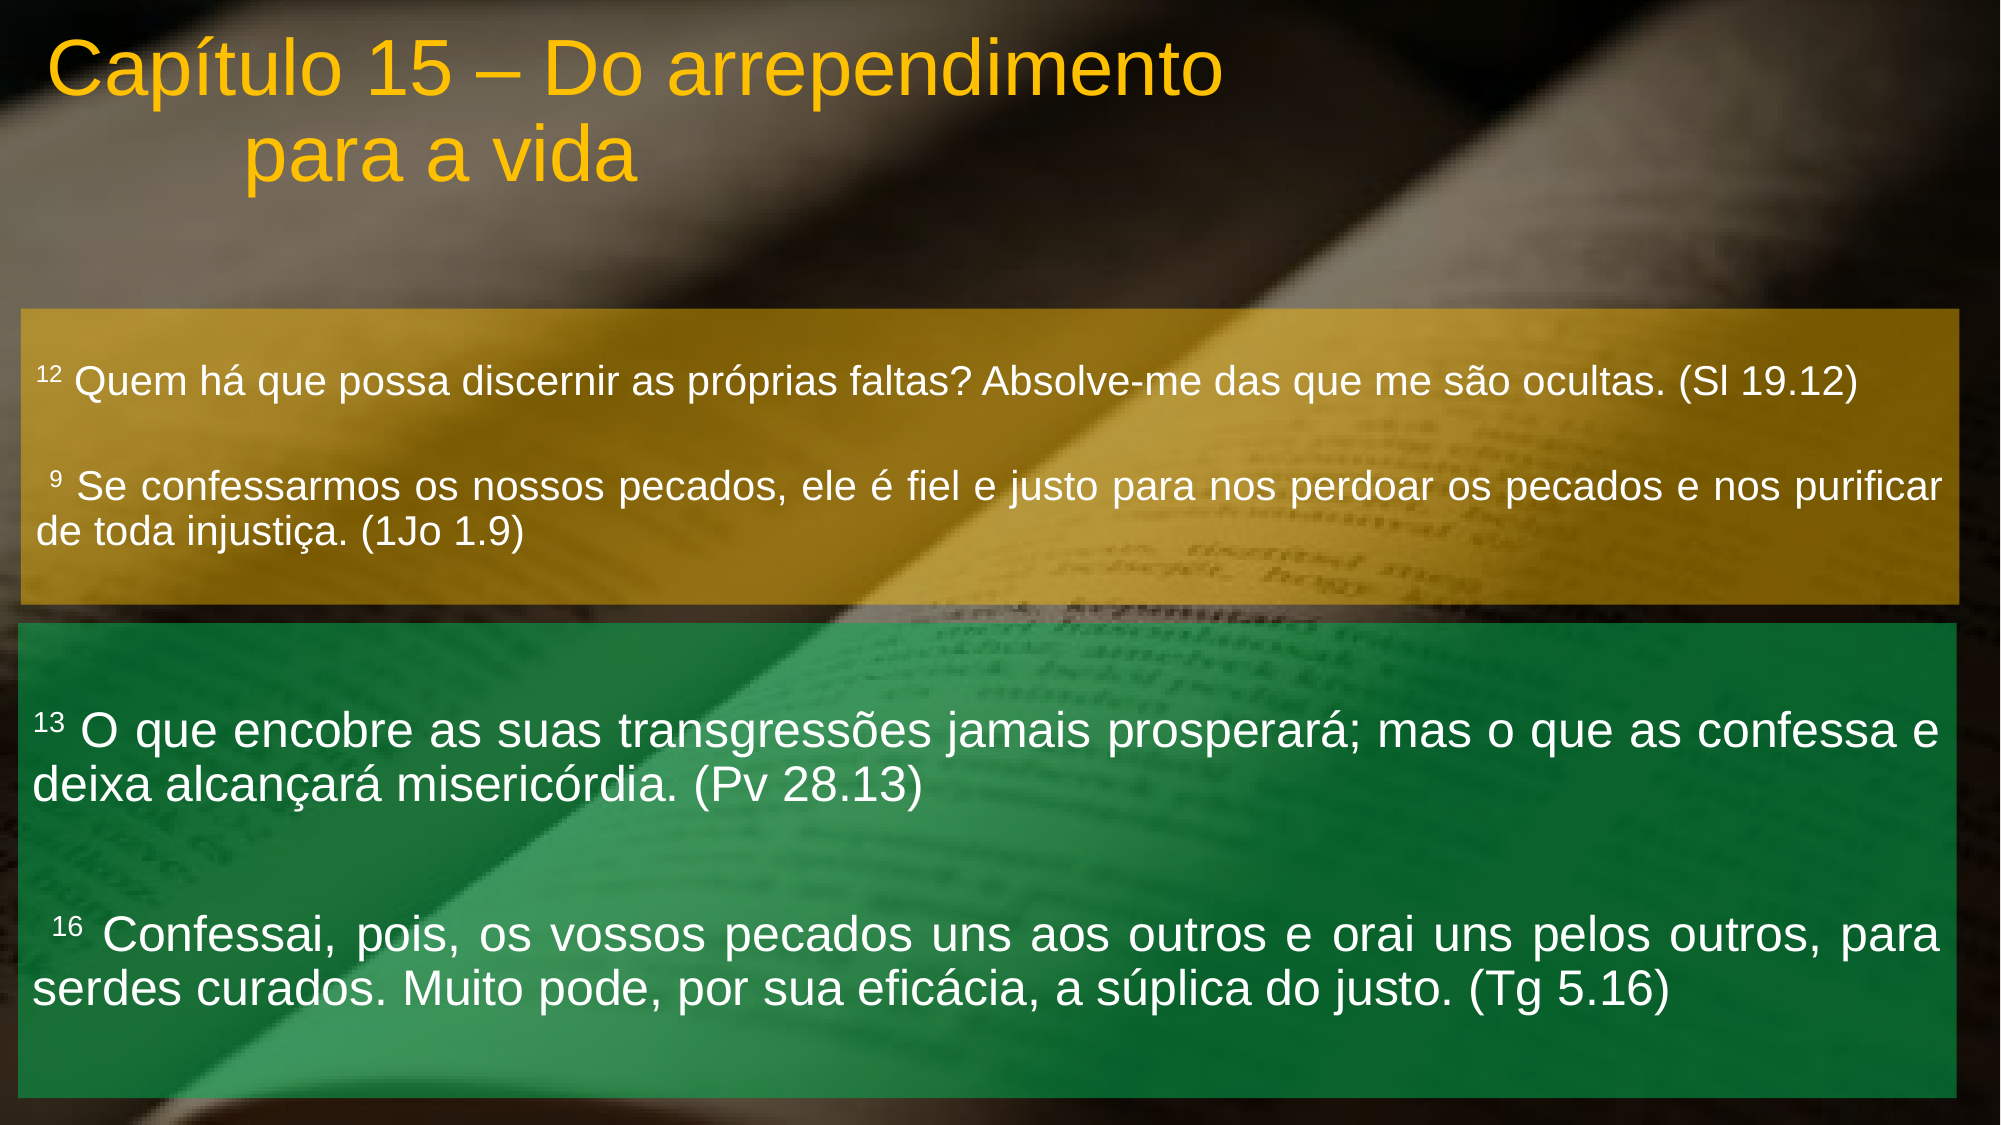

# Capítulo 15 – Do arrependimento para a vida
12 Quem há que possa discernir as próprias faltas? Absolve-me das que me são ocultas. (Sl 19.12)

 9 Se confessarmos os nossos pecados, ele é fiel e justo para nos perdoar os pecados e nos purificar de toda injustiça. (1Jo 1.9)
13 O que encobre as suas transgressões jamais prosperará; mas o que as confessa e deixa alcançará misericórdia. (Pv 28.13)

 16 Confessai, pois, os vossos pecados uns aos outros e orai uns pelos outros, para serdes curados. Muito pode, por sua eficácia, a súplica do justo. (Tg 5.16)